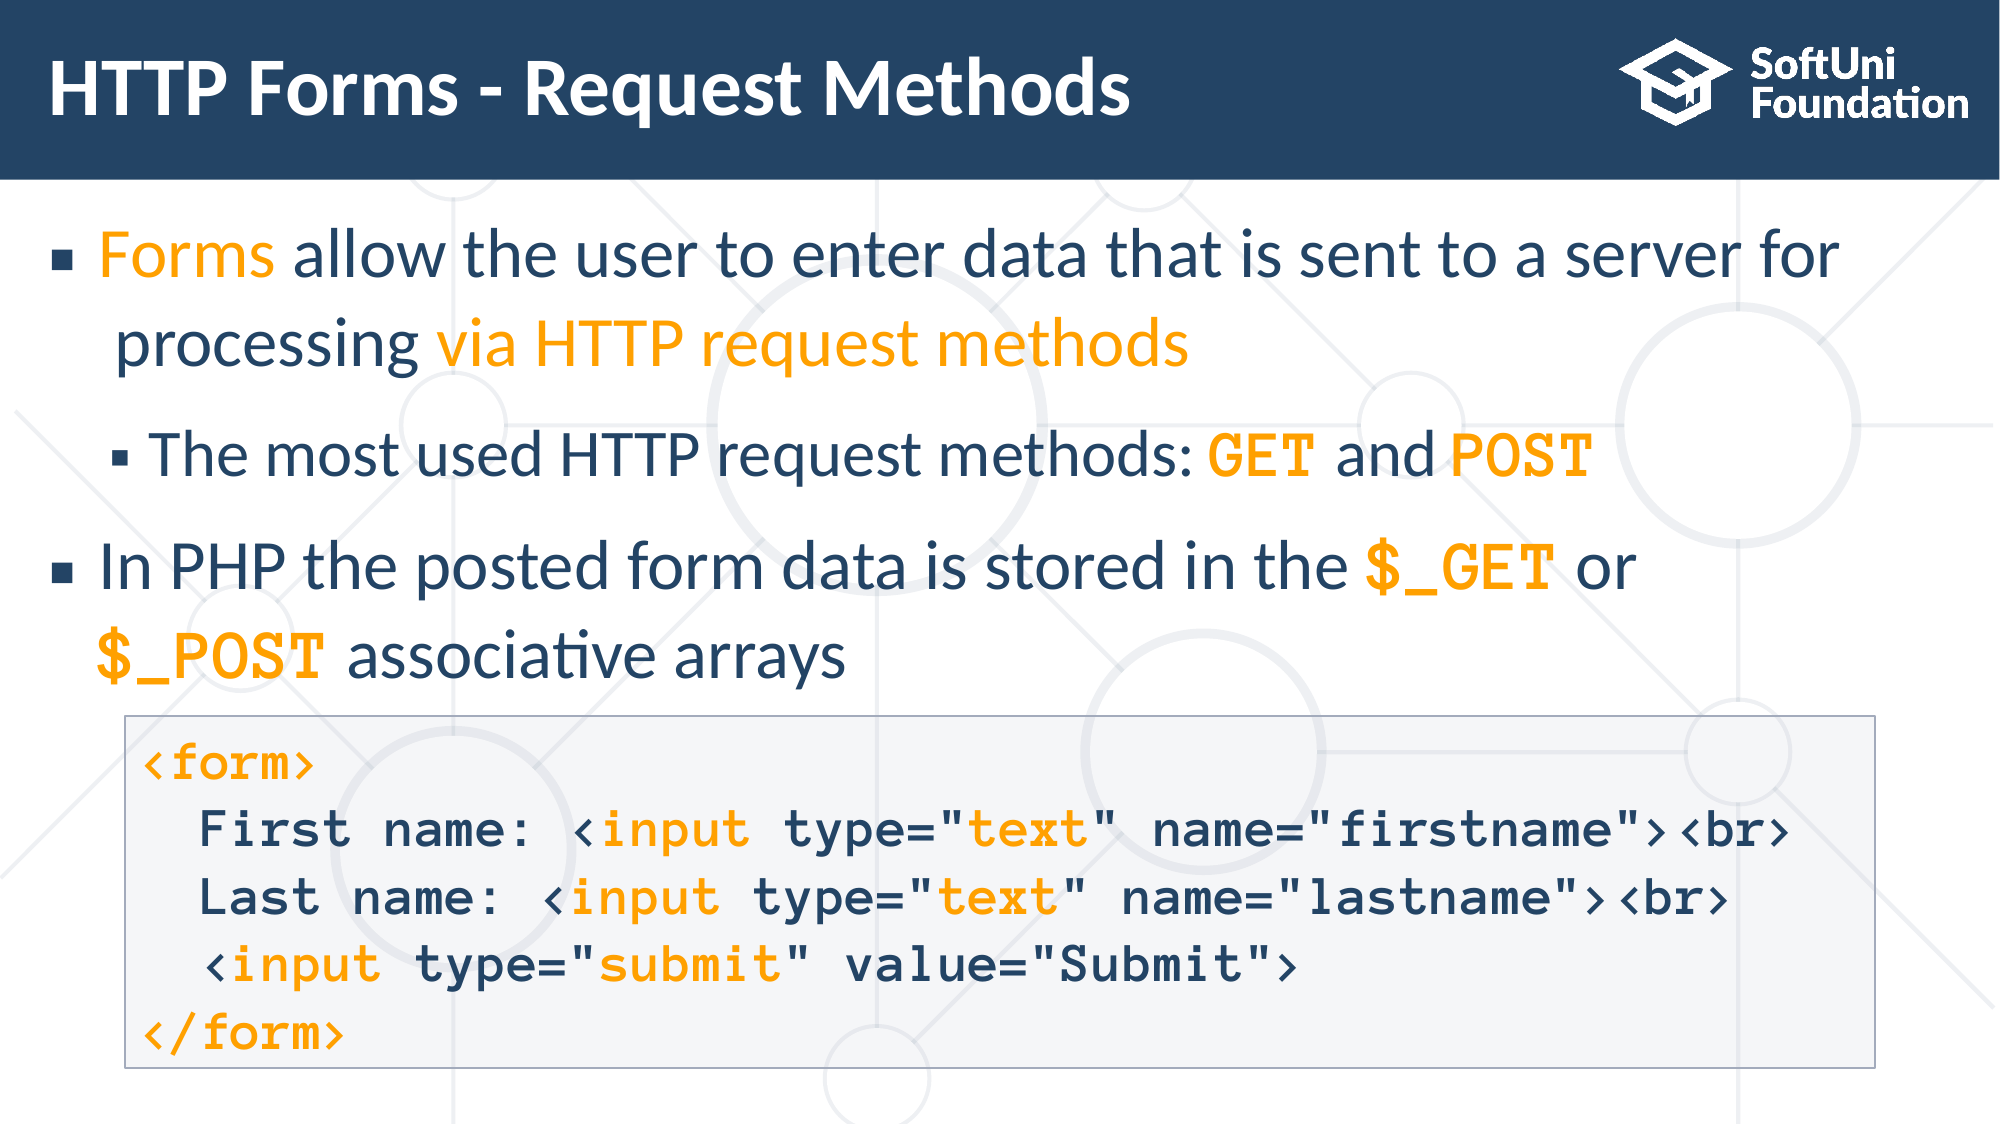

# HTTP Forms - Request Methods
Forms allow the user to enter data that is sent to a server for
 processing via HTTP request methods
The most used HTTP request methods: GET and POST
In PHP the posted form data is stored in the $_GET or
$_POST associative arrays
<form>
  First name: <input type="text" name="firstname"><br>
  Last name: <input type="text" name="lastname"><br>
  <input type="submit" value="Submit">
</form>